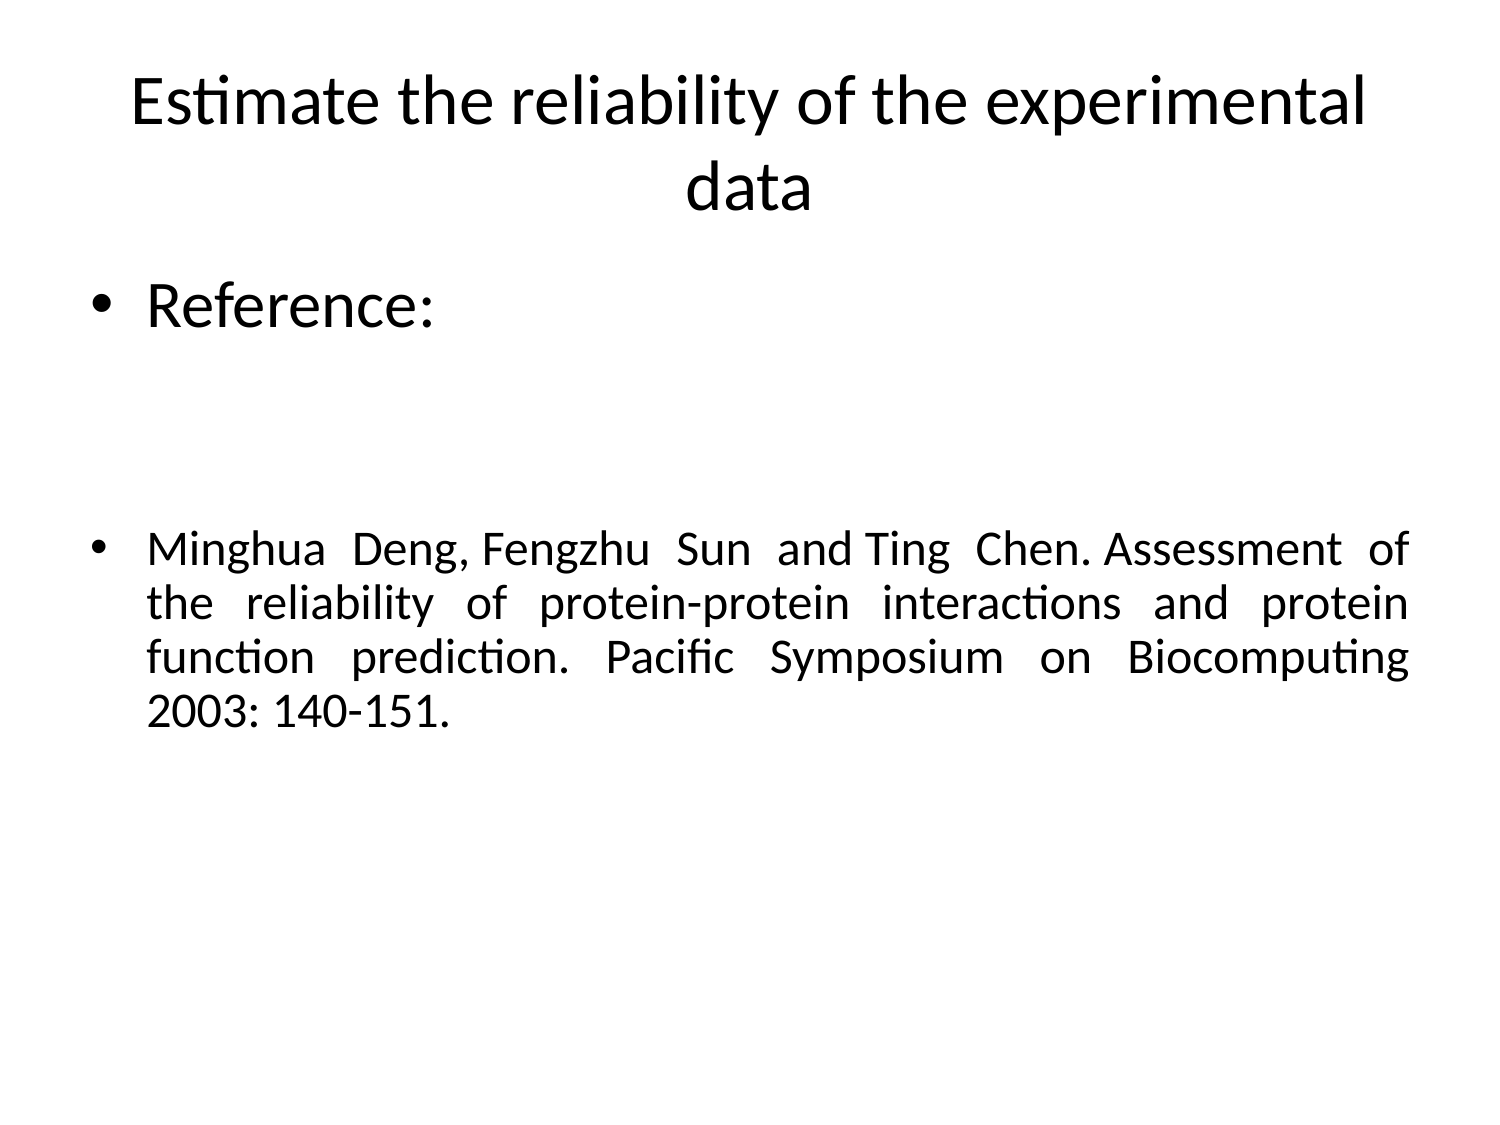

# Estimate the reliability of the experimental data
Reference:

Minghua Deng, Fengzhu Sun and Ting Chen. Assessment of the reliability of protein-protein interactions and protein function prediction. Pacific Symposium on Biocomputing 2003: 140-151.